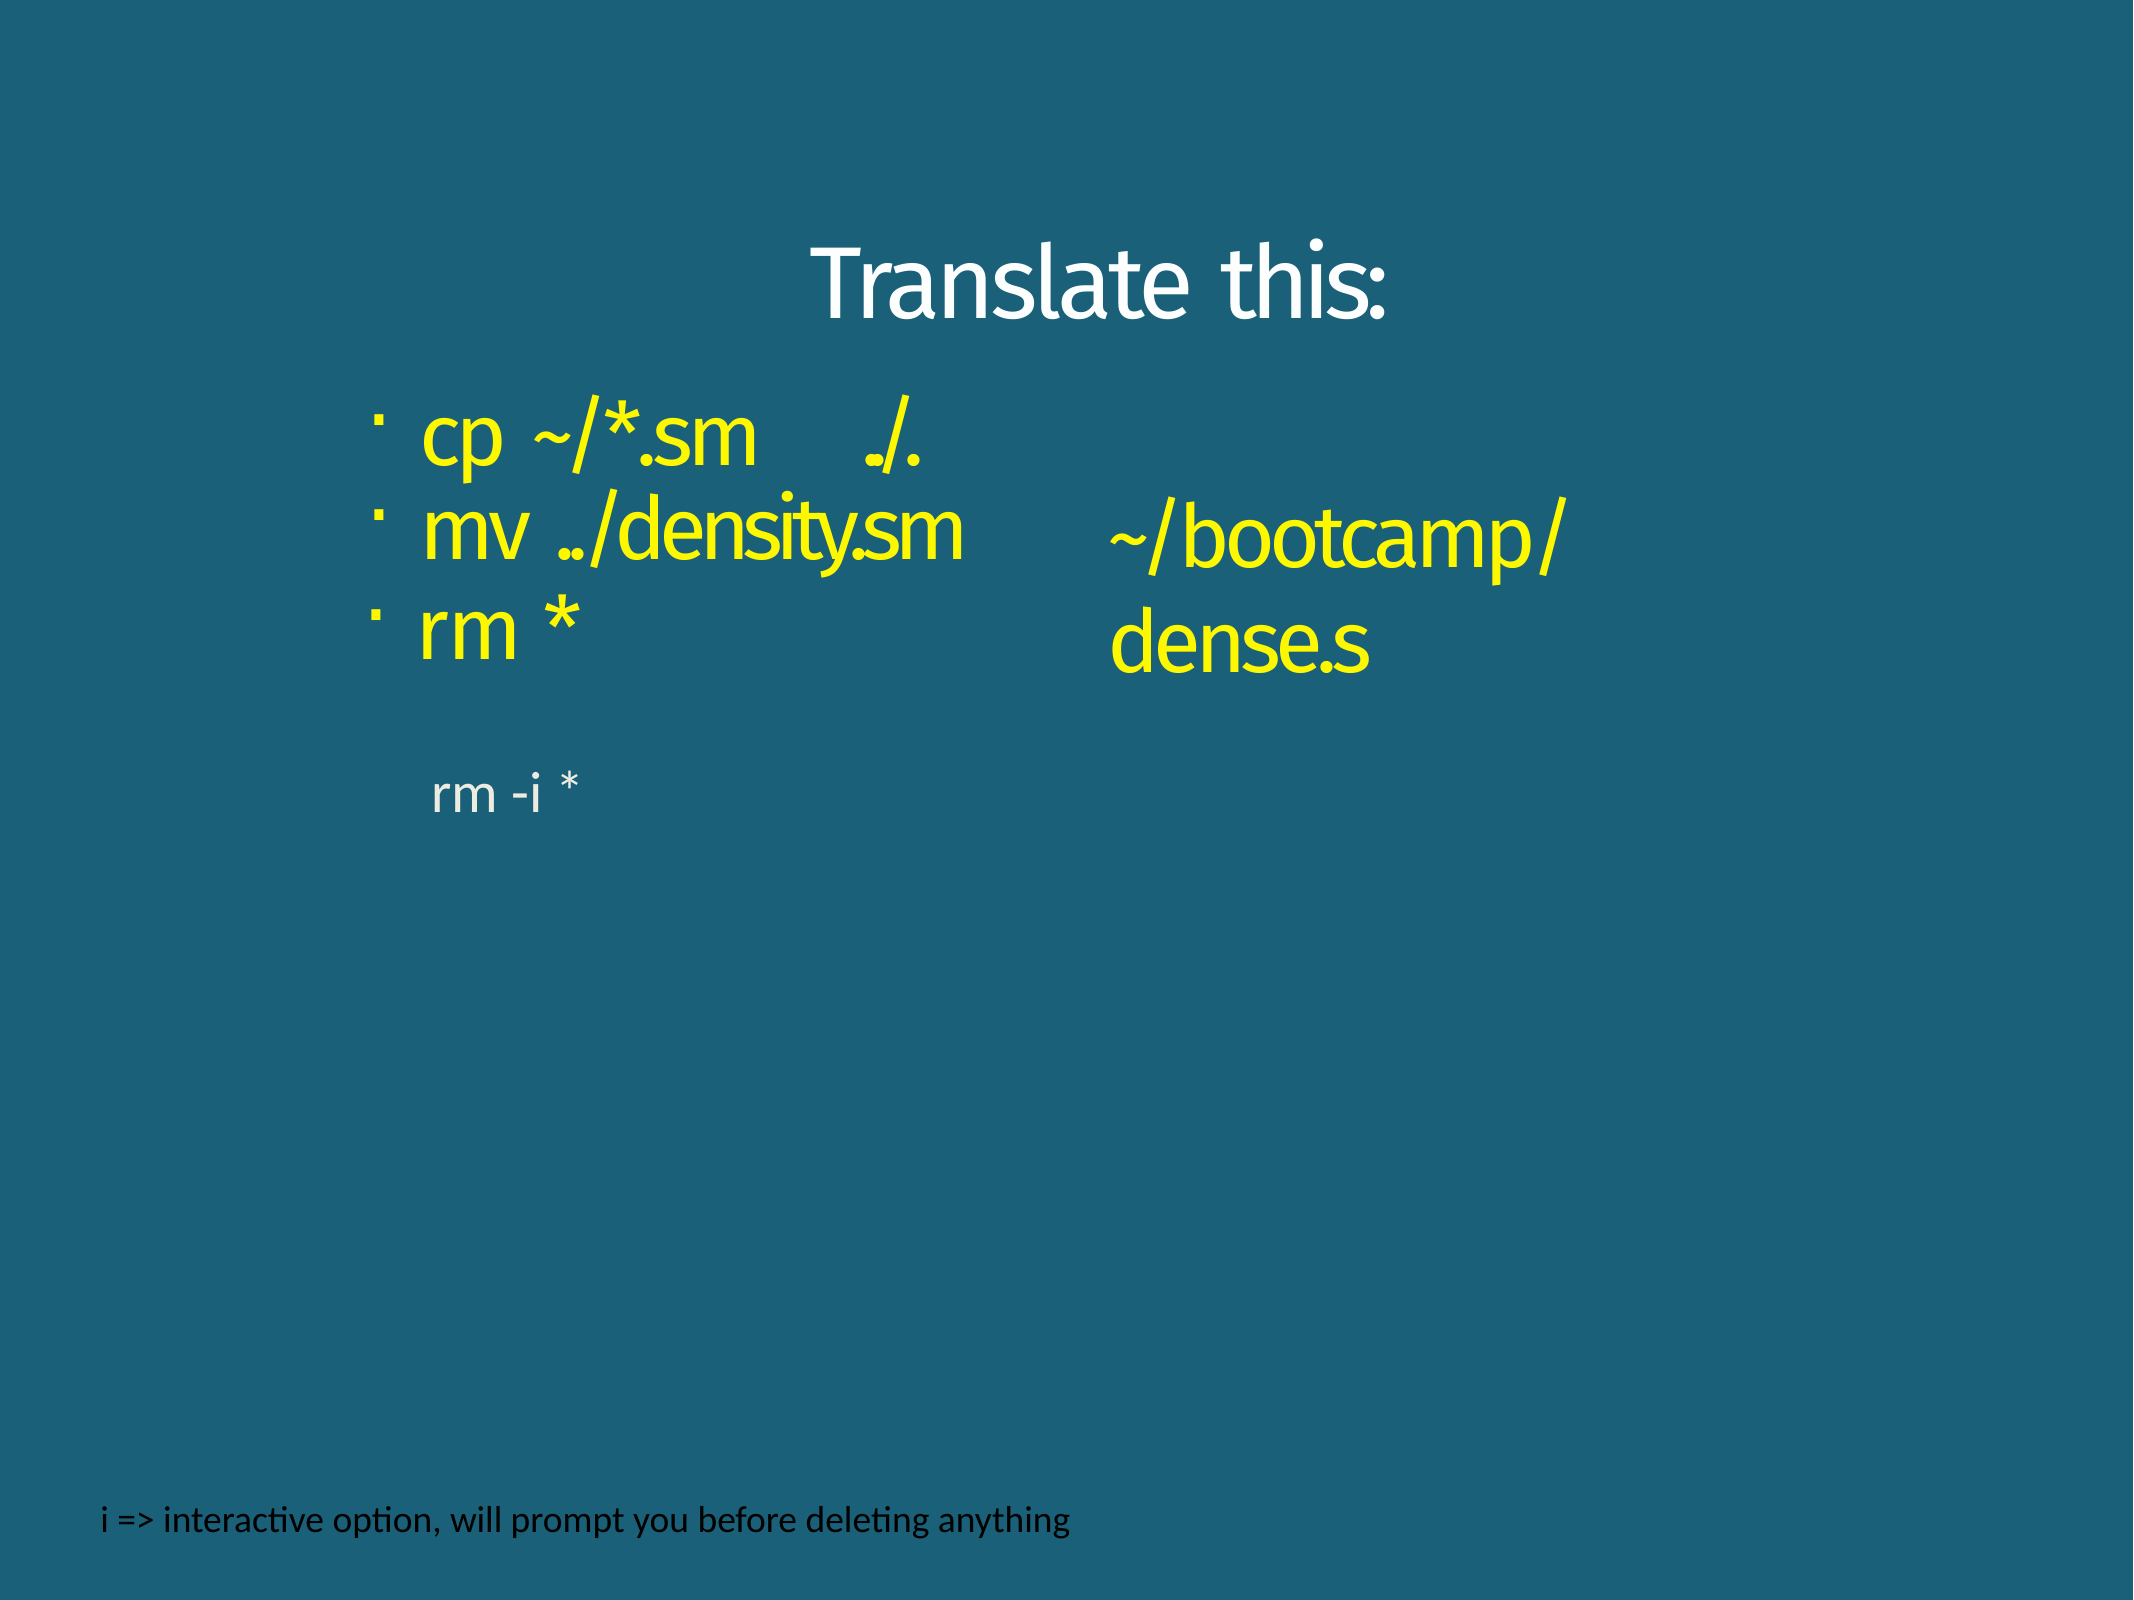

Translate this:
cp ~/*.sm	../.
mv ../density.sm
rm *
~/bootcamp/dense.s
rm -i *
i => interactive option, will prompt you before deleting anything